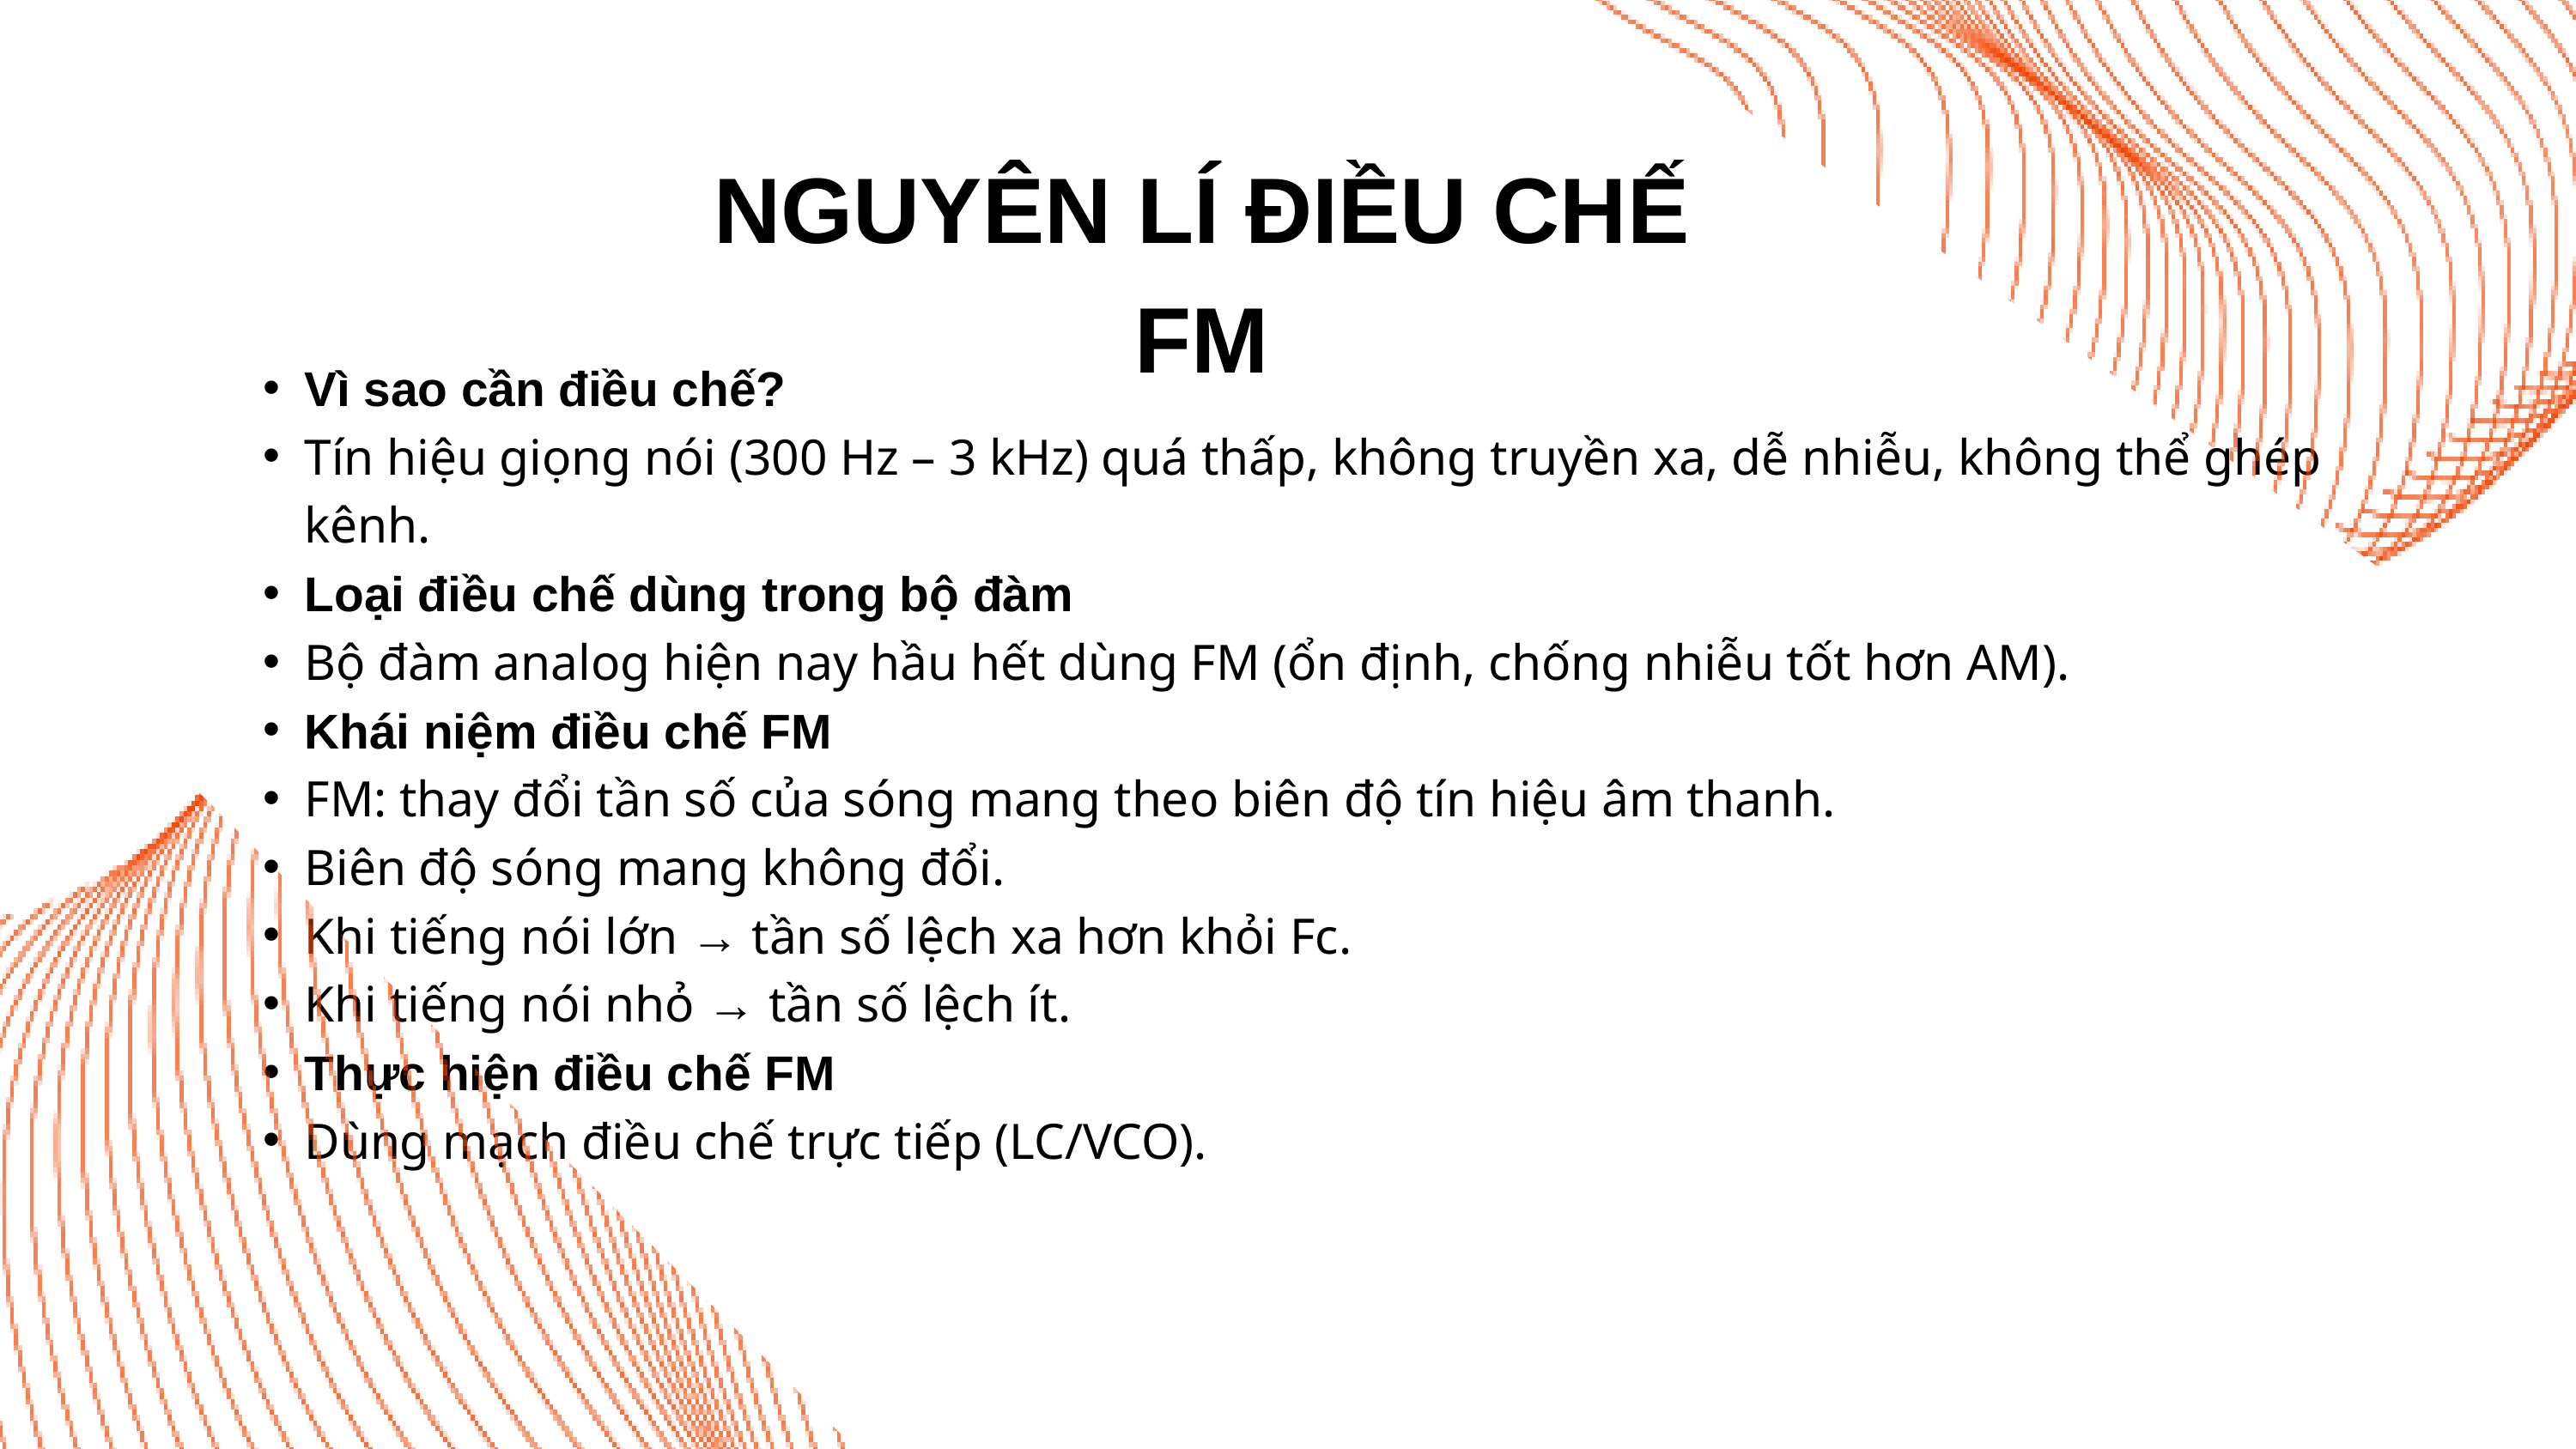

NGUYÊN LÍ ĐIỀU CHẾ FM
Vì sao cần điều chế?
Tín hiệu giọng nói (300 Hz – 3 kHz) quá thấp, không truyền xa, dễ nhiễu, không thể ghép kênh.
Loại điều chế dùng trong bộ đàm
Bộ đàm analog hiện nay hầu hết dùng FM (ổn định, chống nhiễu tốt hơn AM).
Khái niệm điều chế FM
FM: thay đổi tần số của sóng mang theo biên độ tín hiệu âm thanh.
Biên độ sóng mang không đổi.
Khi tiếng nói lớn → tần số lệch xa hơn khỏi Fc.
Khi tiếng nói nhỏ → tần số lệch ít.
Thực hiện điều chế FM
Dùng mạch điều chế trực tiếp (LC/VCO).